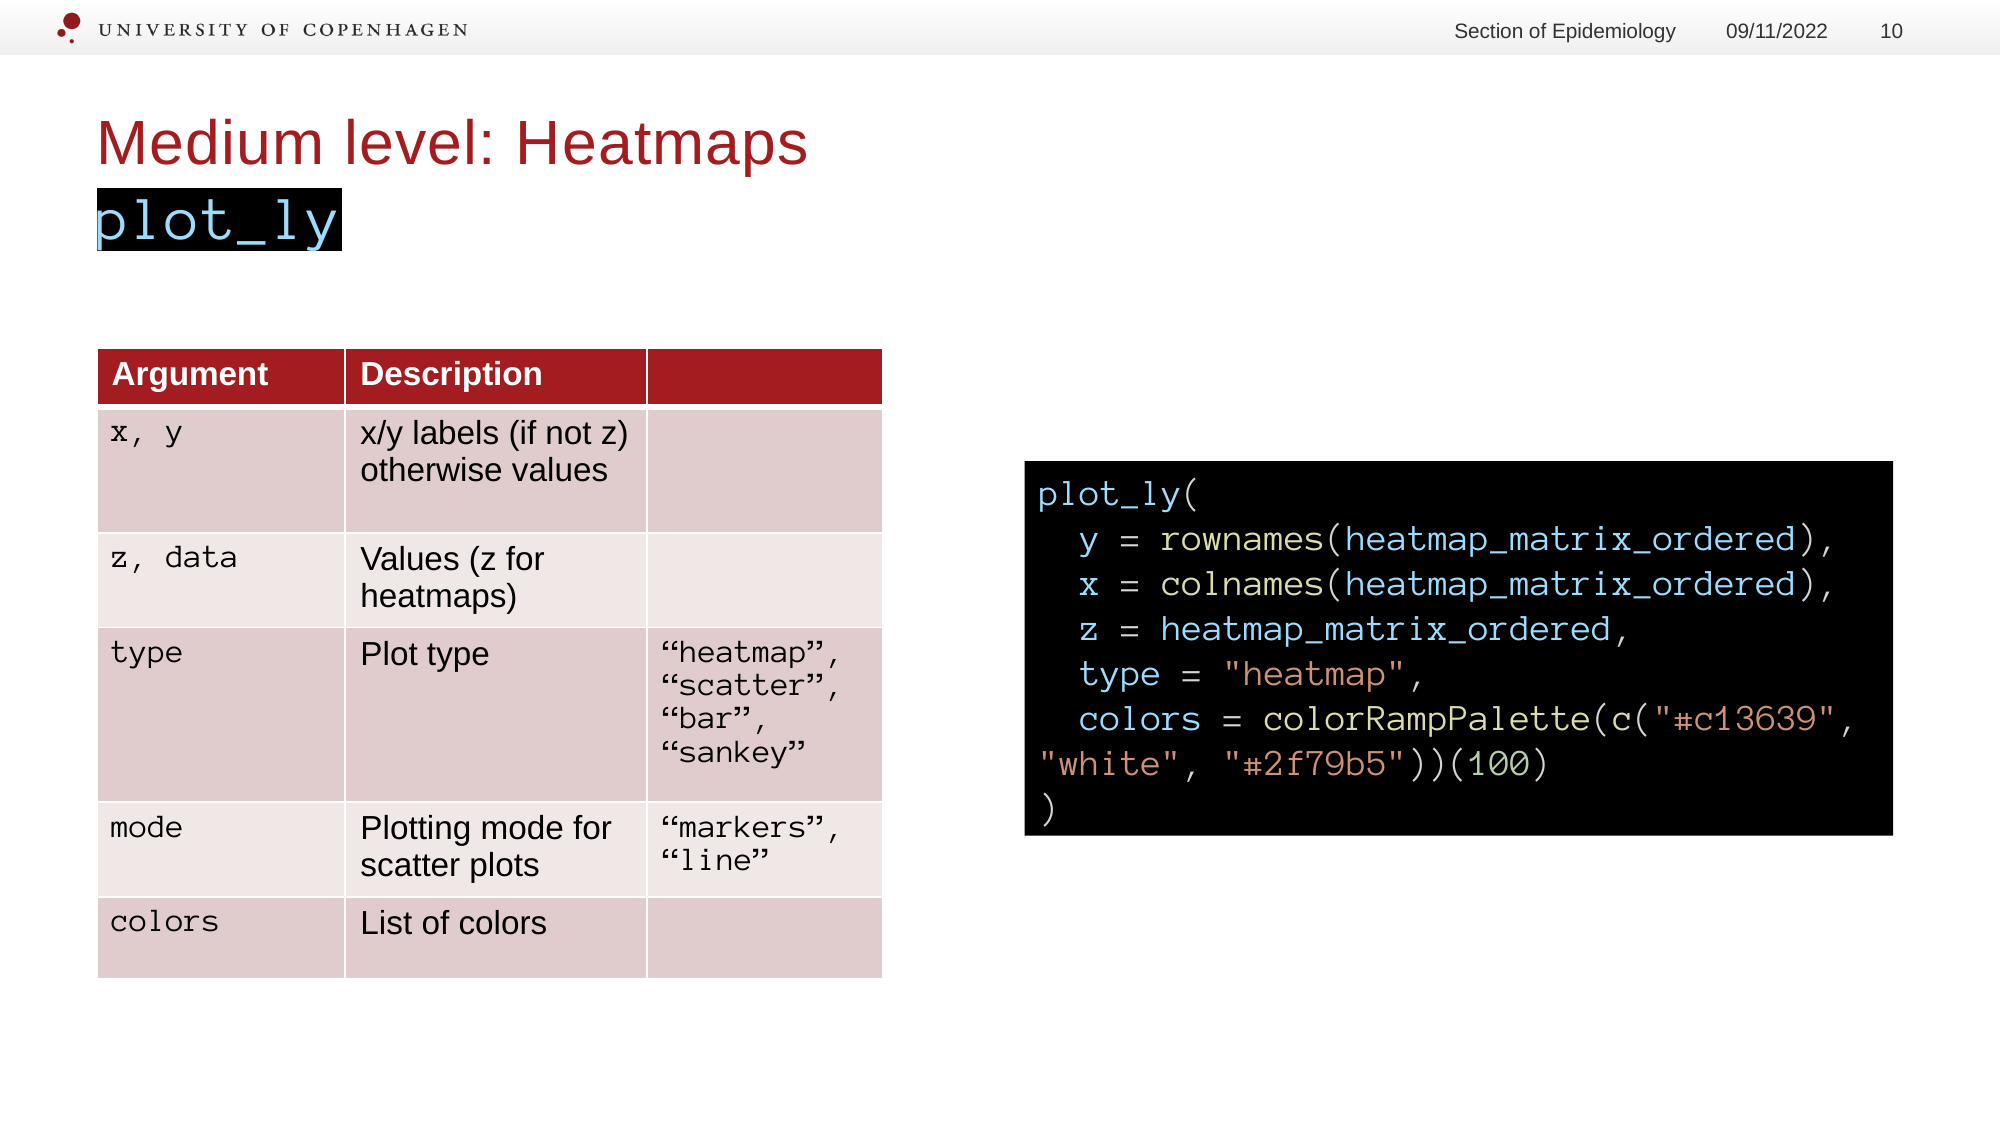

Section of Epidemiology
09/11/2022
10
# Medium level: Heatmaps plot_ly
| Argument | Description |  |
| --- | --- | --- |
| x, y | x/y labels (if not z) otherwise values |  |
| z, data | Values (z for heatmaps) |  |
| type | Plot type | “heatmap”, “scatter”, “bar”, “sankey” |
| mode | Plotting mode for scatter plots | “markers”, “line” |
| colors | List of colors |  |
plot_ly(
  y = rownames(heatmap_matrix_ordered),
  x = colnames(heatmap_matrix_ordered),
  z = heatmap_matrix_ordered,
  type = "heatmap",
  colors = colorRampPalette(c("#c13639", "white", "#2f79b5"))(100)
)